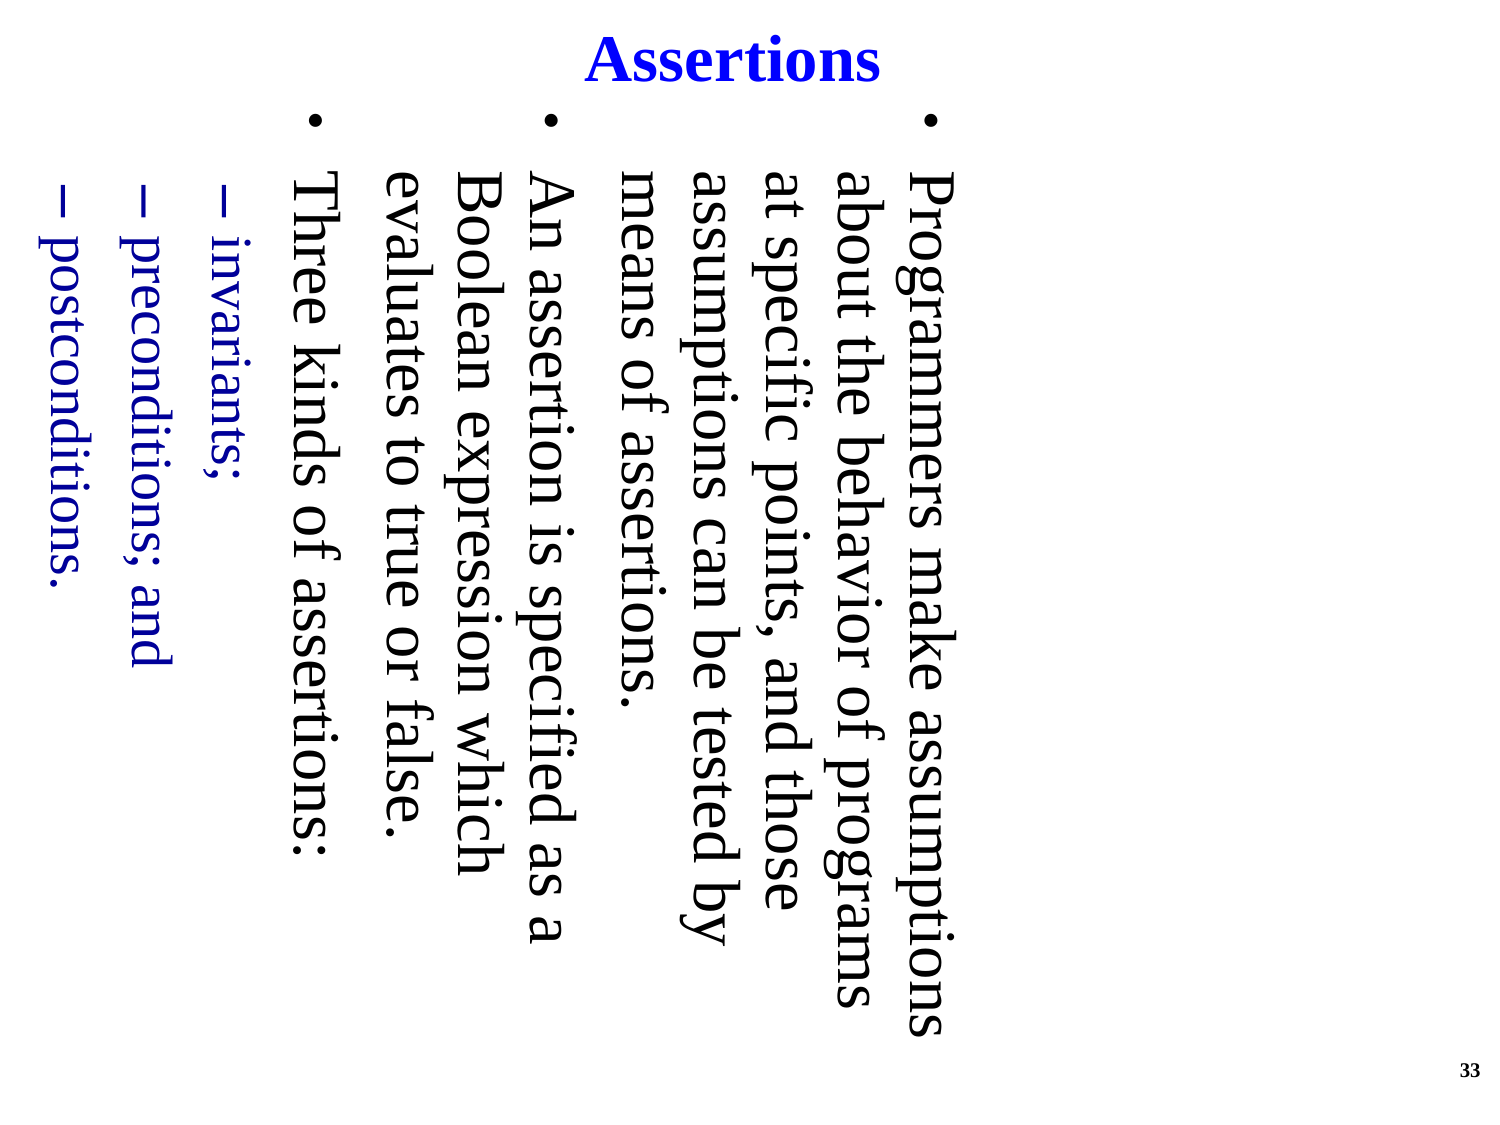

Assertions
Programmers make assumptions about the behavior of programs at specific points, and those assumptions can be tested by means of assertions.
An assertion is specified as a Boolean expression which evaluates to true or false.
Three kinds of assertions:
invariants;
preconditions; and
postconditions.
33